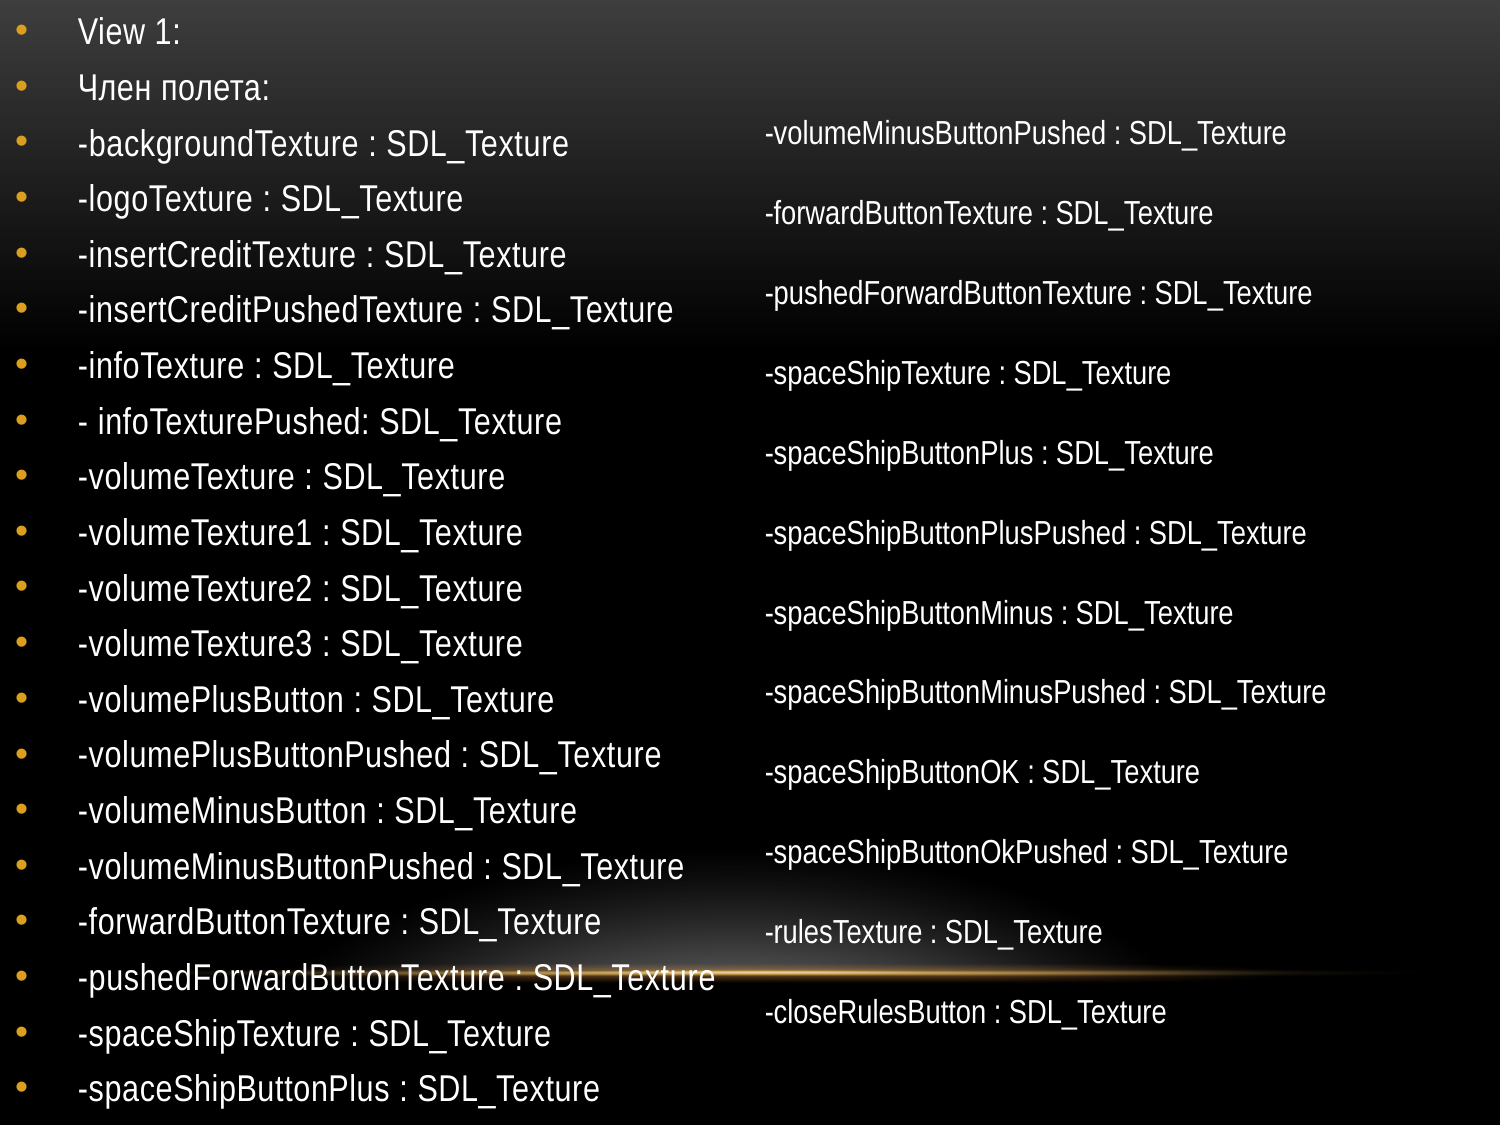

View 1:
Член полета:
-backgroundTexture : SDL_Texture
-logoTexture : SDL_Texture
-insertCreditTexture : SDL_Texture
-insertCreditPushedTexture : SDL_Texture
-infoTexture : SDL_Texture
- infoTexturePushed: SDL_Texture
-volumeTexture : SDL_Texture
-volumeTexture1 : SDL_Texture
-volumeTexture2 : SDL_Texture
-volumeTexture3 : SDL_Texture
-volumePlusButton : SDL_Texture
-volumePlusButtonPushed : SDL_Texture
-volumeMinusButton : SDL_Texture
-volumeMinusButtonPushed : SDL_Texture
-forwardButtonTexture : SDL_Texture
-pushedForwardButtonTexture : SDL_Texture
-spaceShipTexture : SDL_Texture
-spaceShipButtonPlus : SDL_Texture

-volumeMinusButtonPushed : SDL_Texture

-forwardButtonTexture : SDL_Texture

-pushedForwardButtonTexture : SDL_Texture

-spaceShipTexture : SDL_Texture

-spaceShipButtonPlus : SDL_Texture

-spaceShipButtonPlusPushed : SDL_Texture

-spaceShipButtonMinus : SDL_Texture

-spaceShipButtonMinusPushed : SDL_Texture

-spaceShipButtonOK : SDL_Texture

-spaceShipButtonOkPushed : SDL_Texture

-rulesTexture : SDL_Texture

-closeRulesButton : SDL_Texture